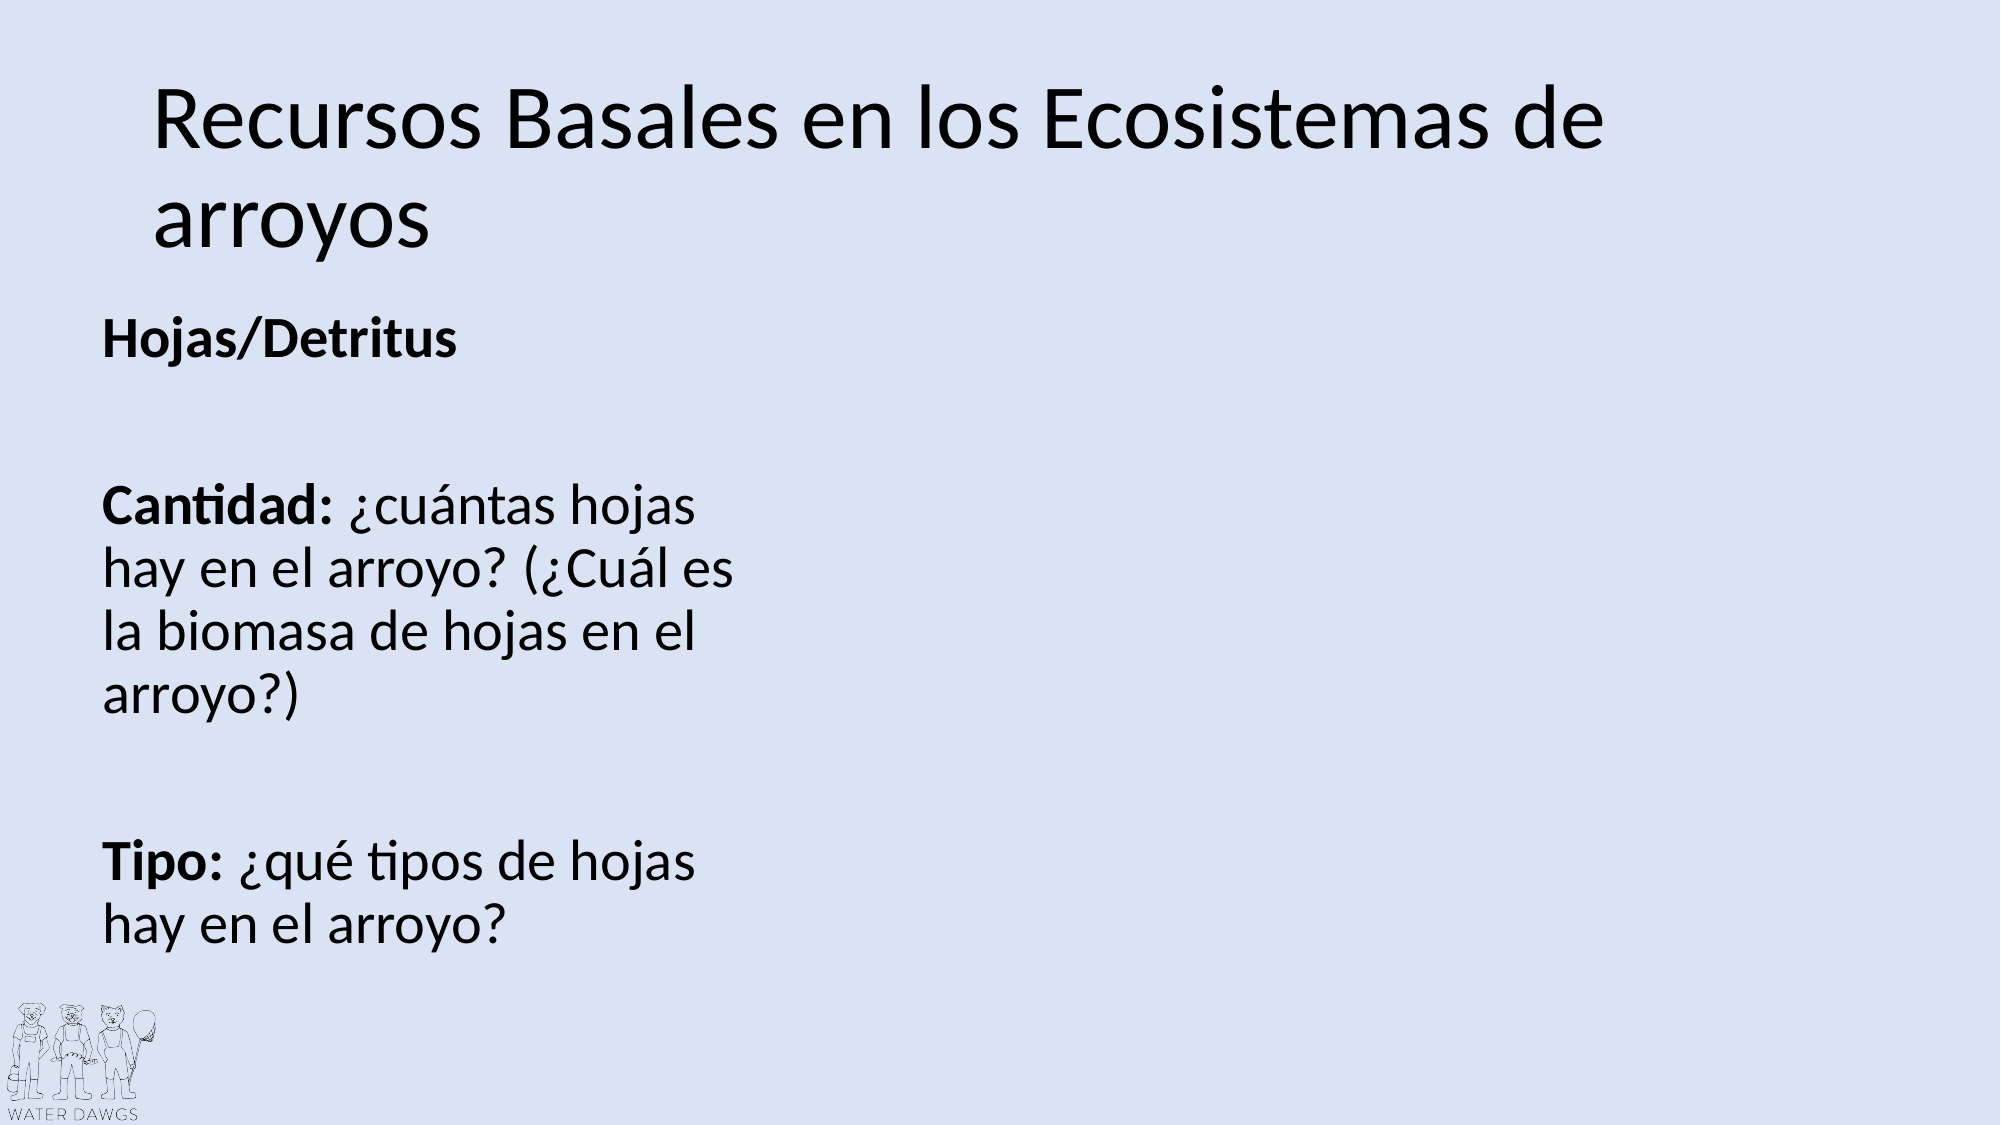

# Recursos Basales en los Ecosistemas de arroyos
Hojas/Detritus

Cantidad: ¿cuántas hojas hay en el arroyo? (¿Cuál es la biomasa de hojas en el arroyo?)

Tipo: ¿qué tipos de hojas hay en el arroyo?